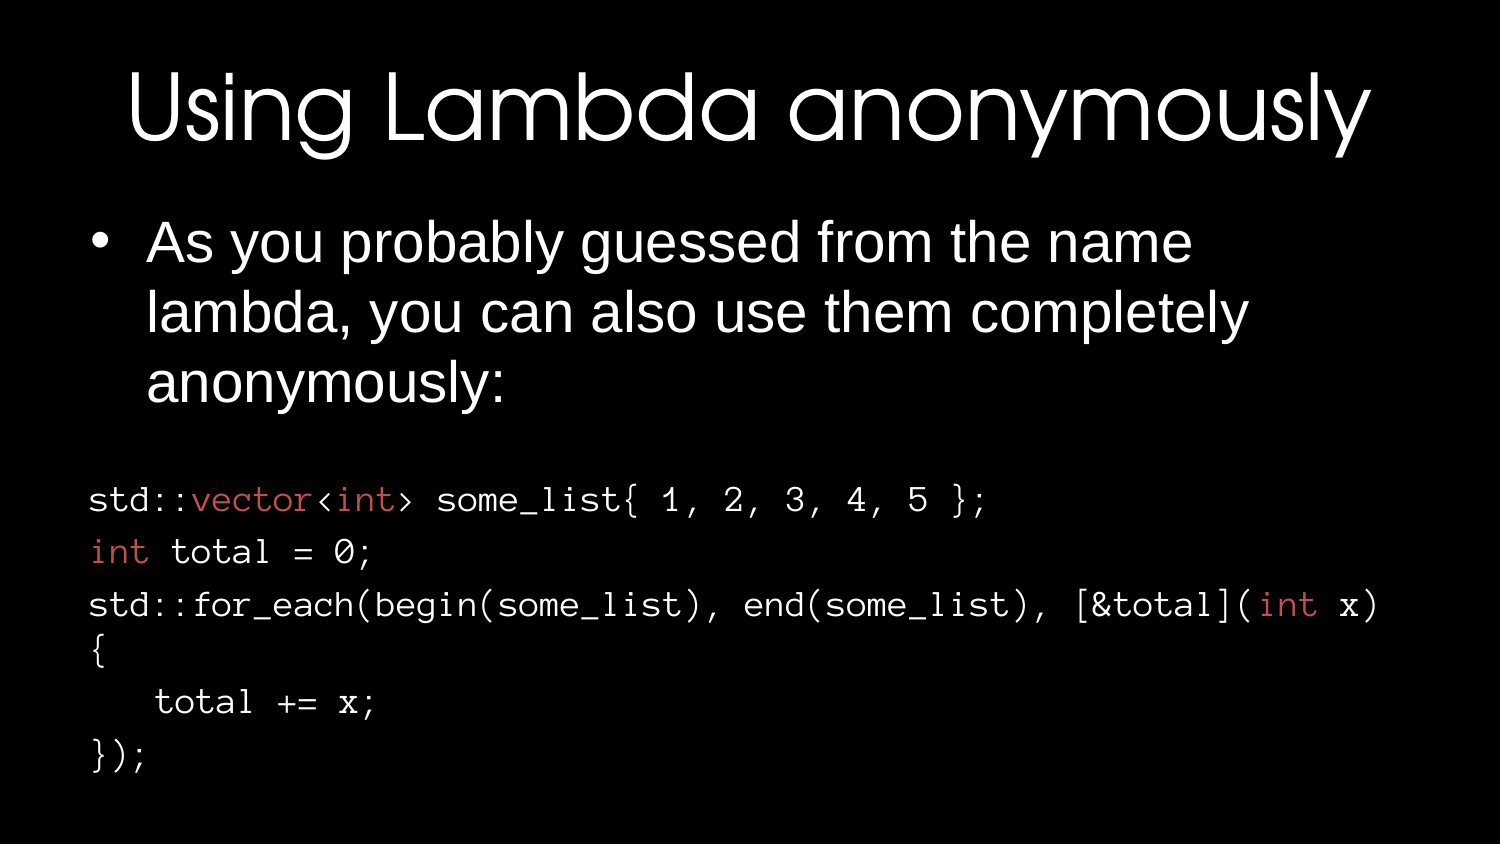

# Using Lambda anonymously
As you probably guessed from the name lambda, you can also use them completely anonymously:

std::vector<int> some_list{ 1, 2, 3, 4, 5 };
int total = 0;
std::for_each(begin(some_list), end(some_list), [&total](int x) {
total += x;
});